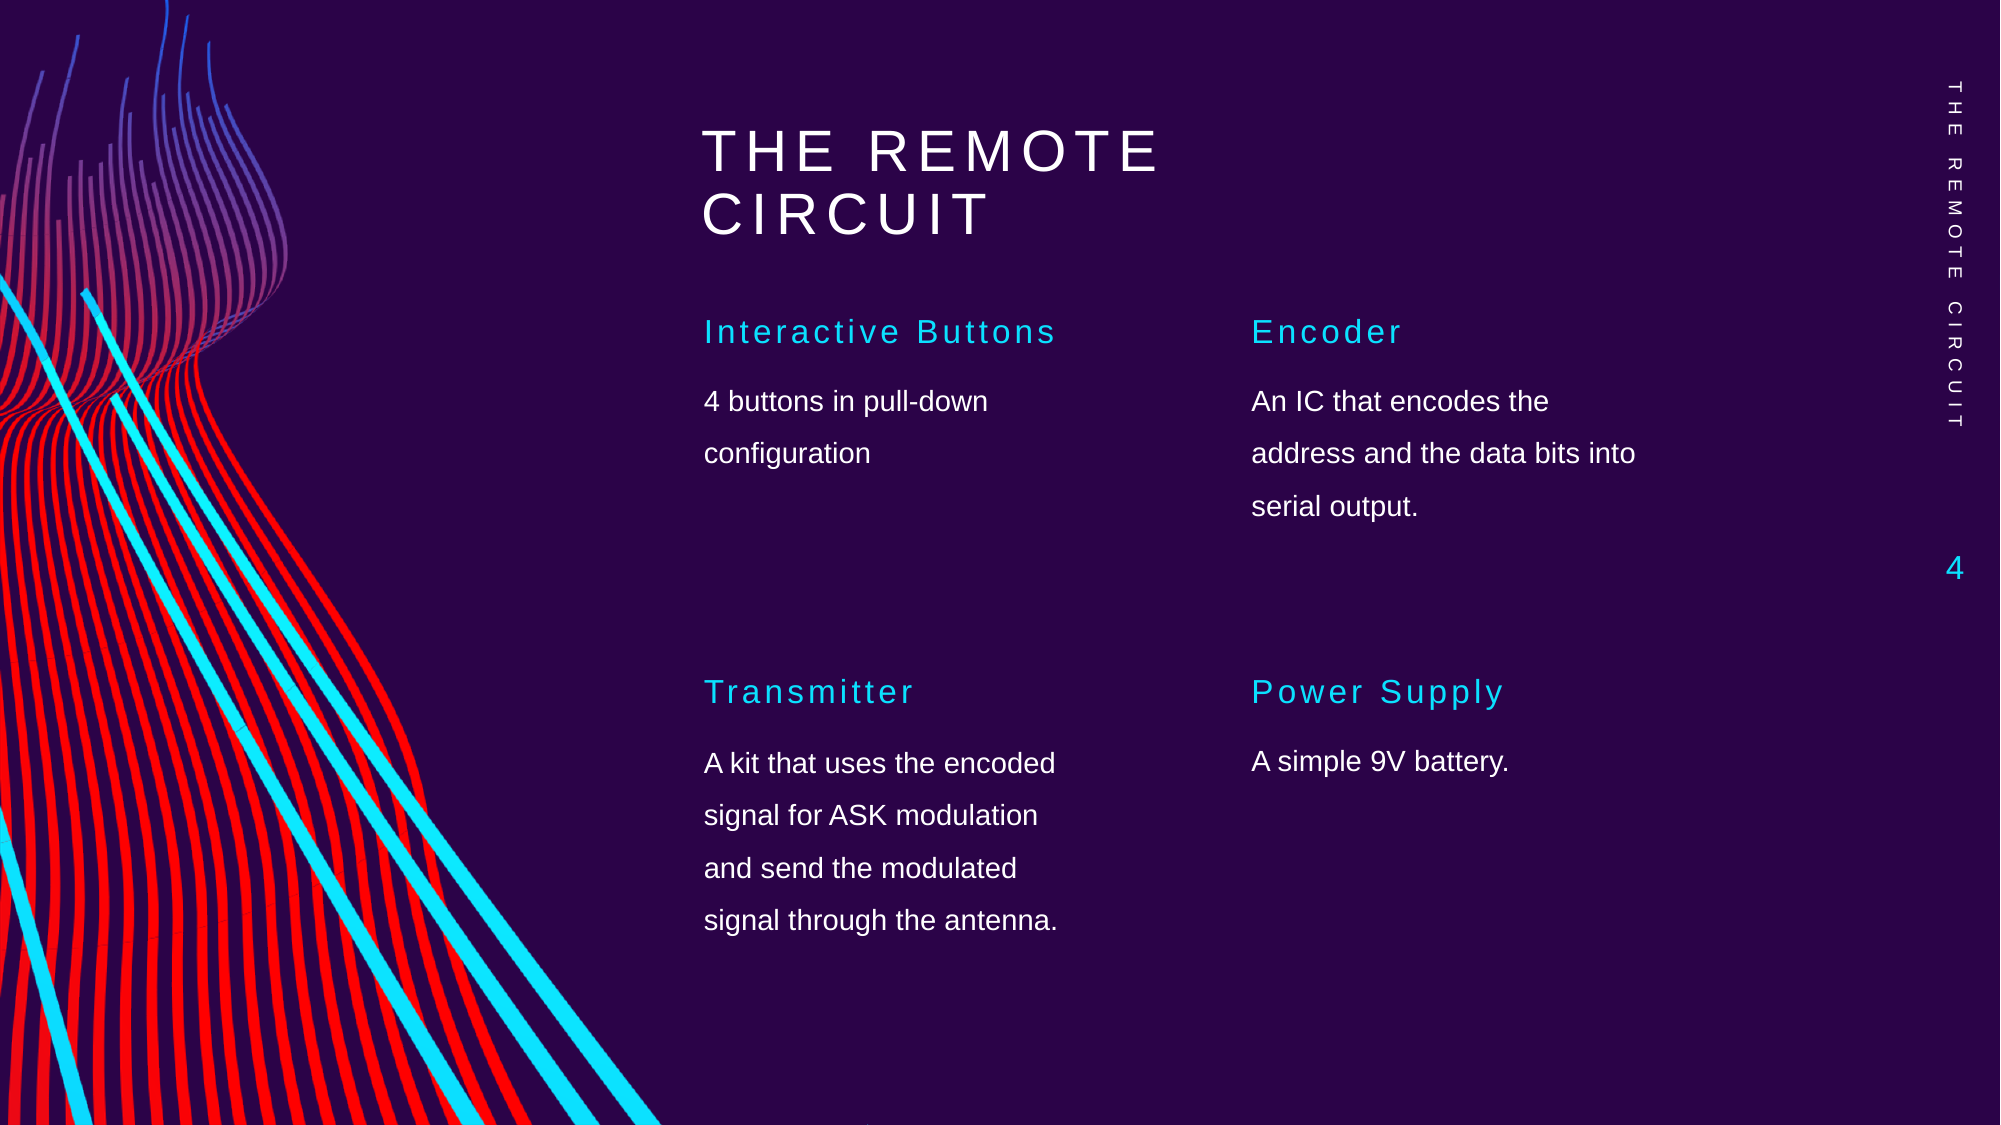

# The remote circuit
The remote circuit
Interactive Buttons
Encoder
4 buttons in pull-down configuration
An IC that encodes the address and the data bits into serial output.
4
Transmitter
Power Supply

A simple 9V battery.
A kit that uses the encoded signal for ASK modulation and send the modulated signal through the antenna.